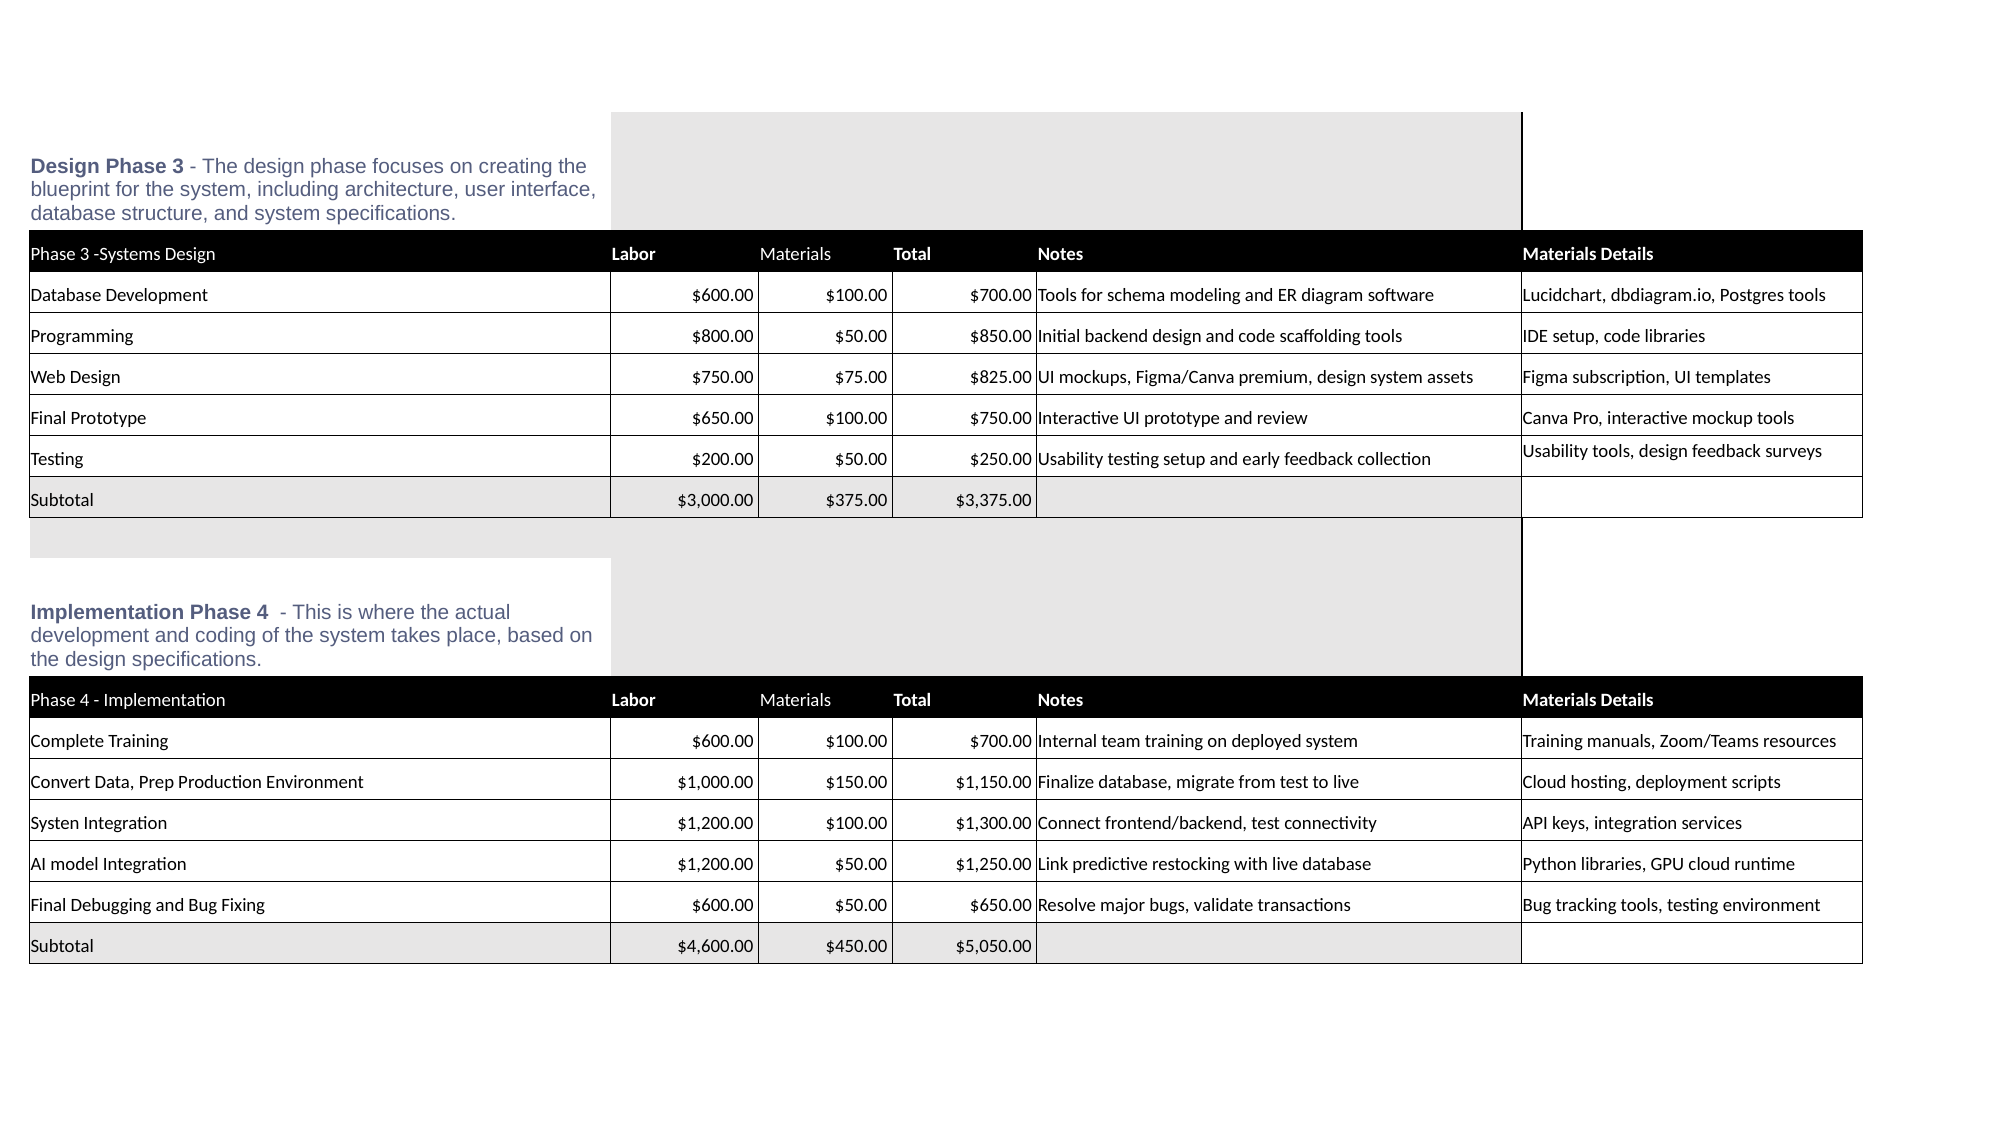

| Design Phase 3 - The design phase focuses on creating the blueprint for the system, including architecture, user interface, database structure, and system specifications. |  |  |  |  |  |
| --- | --- | --- | --- | --- | --- |
| Phase 3 -Systems Design | Labor | Materials | Total | Notes | Materials Details |
| Database Development | $600.00 | $100.00 | $700.00 | Tools for schema modeling and ER diagram software | Lucidchart, dbdiagram.io, Postgres tools |
| Programming | $800.00 | $50.00 | $850.00 | Initial backend design and code scaffolding tools | IDE setup, code libraries |
| Web Design | $750.00 | $75.00 | $825.00 | UI mockups, Figma/Canva premium, design system assets | Figma subscription, UI templates |
| Final Prototype | $650.00 | $100.00 | $750.00 | Interactive UI prototype and review | Canva Pro, interactive mockup tools |
| Testing | $200.00 | $50.00 | $250.00 | Usability testing setup and early feedback collection | Usability tools, design feedback surveys |
| Subtotal | $3,000.00 | $375.00 | $3,375.00 |  |  |
|  |  |  |  |  |  |
| Implementation Phase 4 - This is where the actual development and coding of the system takes place, based on the design specifications. |  |  |  |  |  |
| Phase 4 - Implementation | Labor | Materials | Total | Notes | Materials Details |
| Complete Training | $600.00 | $100.00 | $700.00 | Internal team training on deployed system | Training manuals, Zoom/Teams resources |
| Convert Data, Prep Production Environment | $1,000.00 | $150.00 | $1,150.00 | Finalize database, migrate from test to live | Cloud hosting, deployment scripts |
| Systen Integration | $1,200.00 | $100.00 | $1,300.00 | Connect frontend/backend, test connectivity | API keys, integration services |
| AI model Integration | $1,200.00 | $50.00 | $1,250.00 | Link predictive restocking with live database | Python libraries, GPU cloud runtime |
| Final Debugging and Bug Fixing | $600.00 | $50.00 | $650.00 | Resolve major bugs, validate transactions | Bug tracking tools, testing environment |
| Subtotal | $4,600.00 | $450.00 | $5,050.00 |  |  |